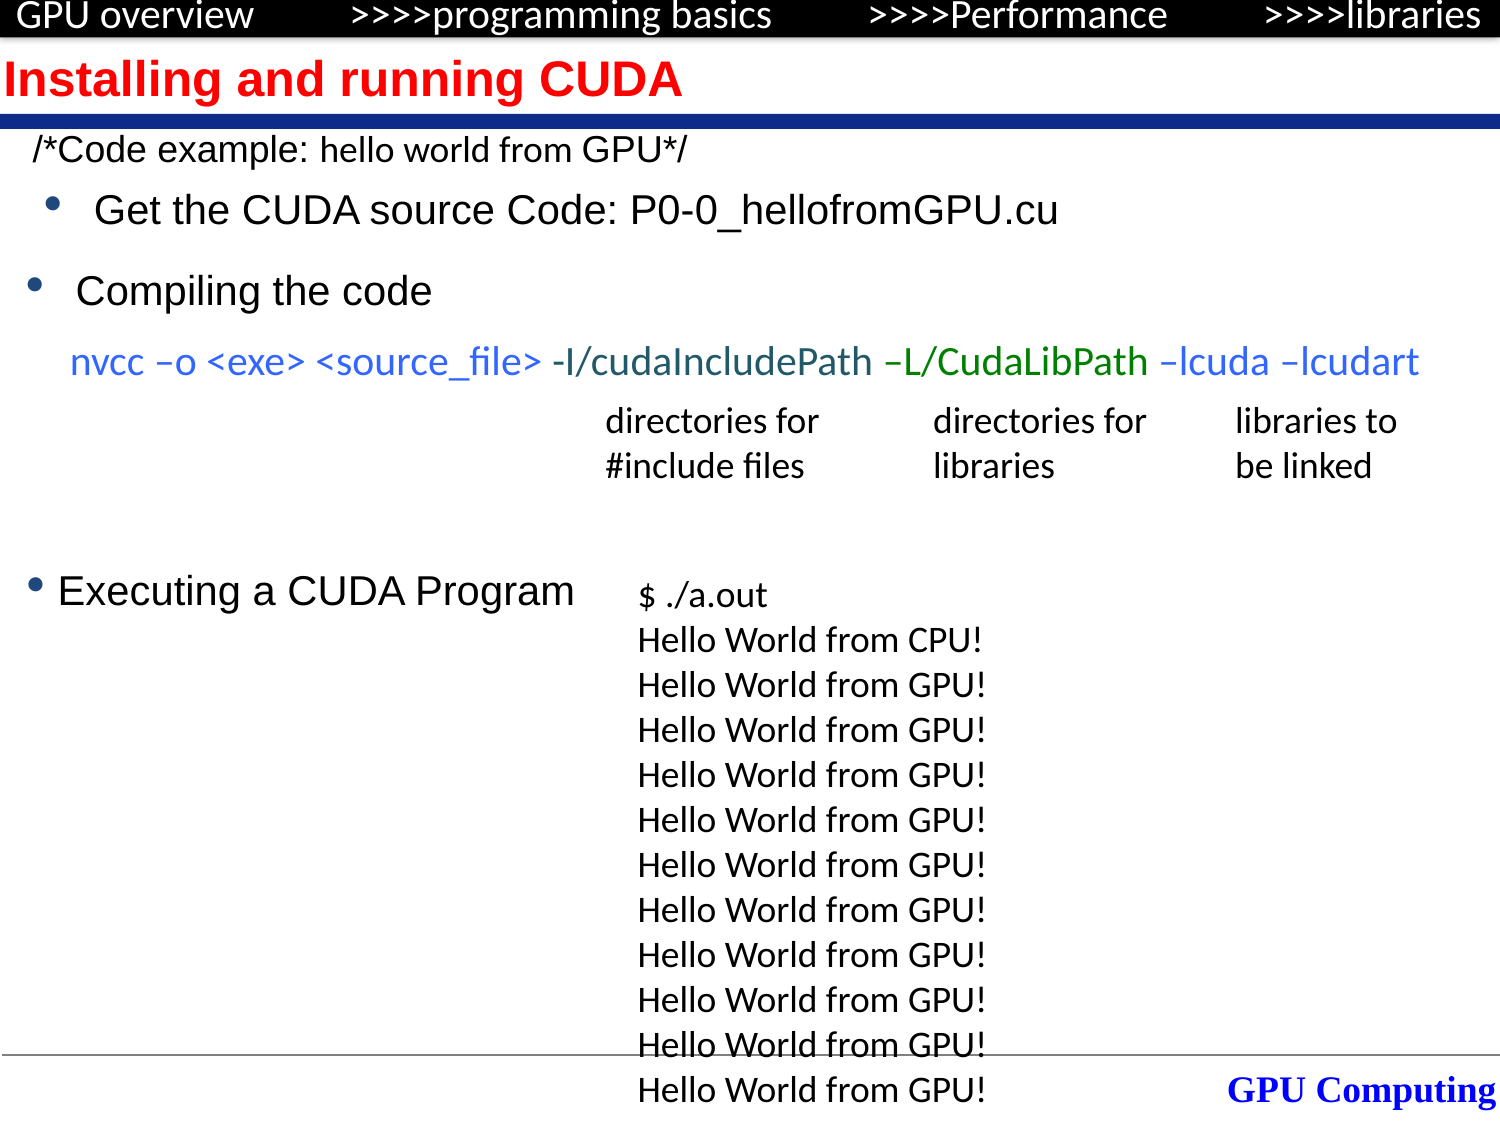

Installing and running CUDA
/*Code example: hello world from GPU*/
Get the CUDA source Code: P0-0_hellofromGPU.cu
Compiling the code
nvcc –o <exe> <source_file> -I/cudaIncludePath –L/CudaLibPath –lcuda –lcudart
directories for #include files
directories for libraries
libraries to be linked
Executing a CUDA Program
$ ./a.out
Hello World from CPU!
Hello World from GPU!
Hello World from GPU!
Hello World from GPU!
Hello World from GPU!
Hello World from GPU!
Hello World from GPU!
Hello World from GPU!
Hello World from GPU!
Hello World from GPU!
Hello World from GPU!